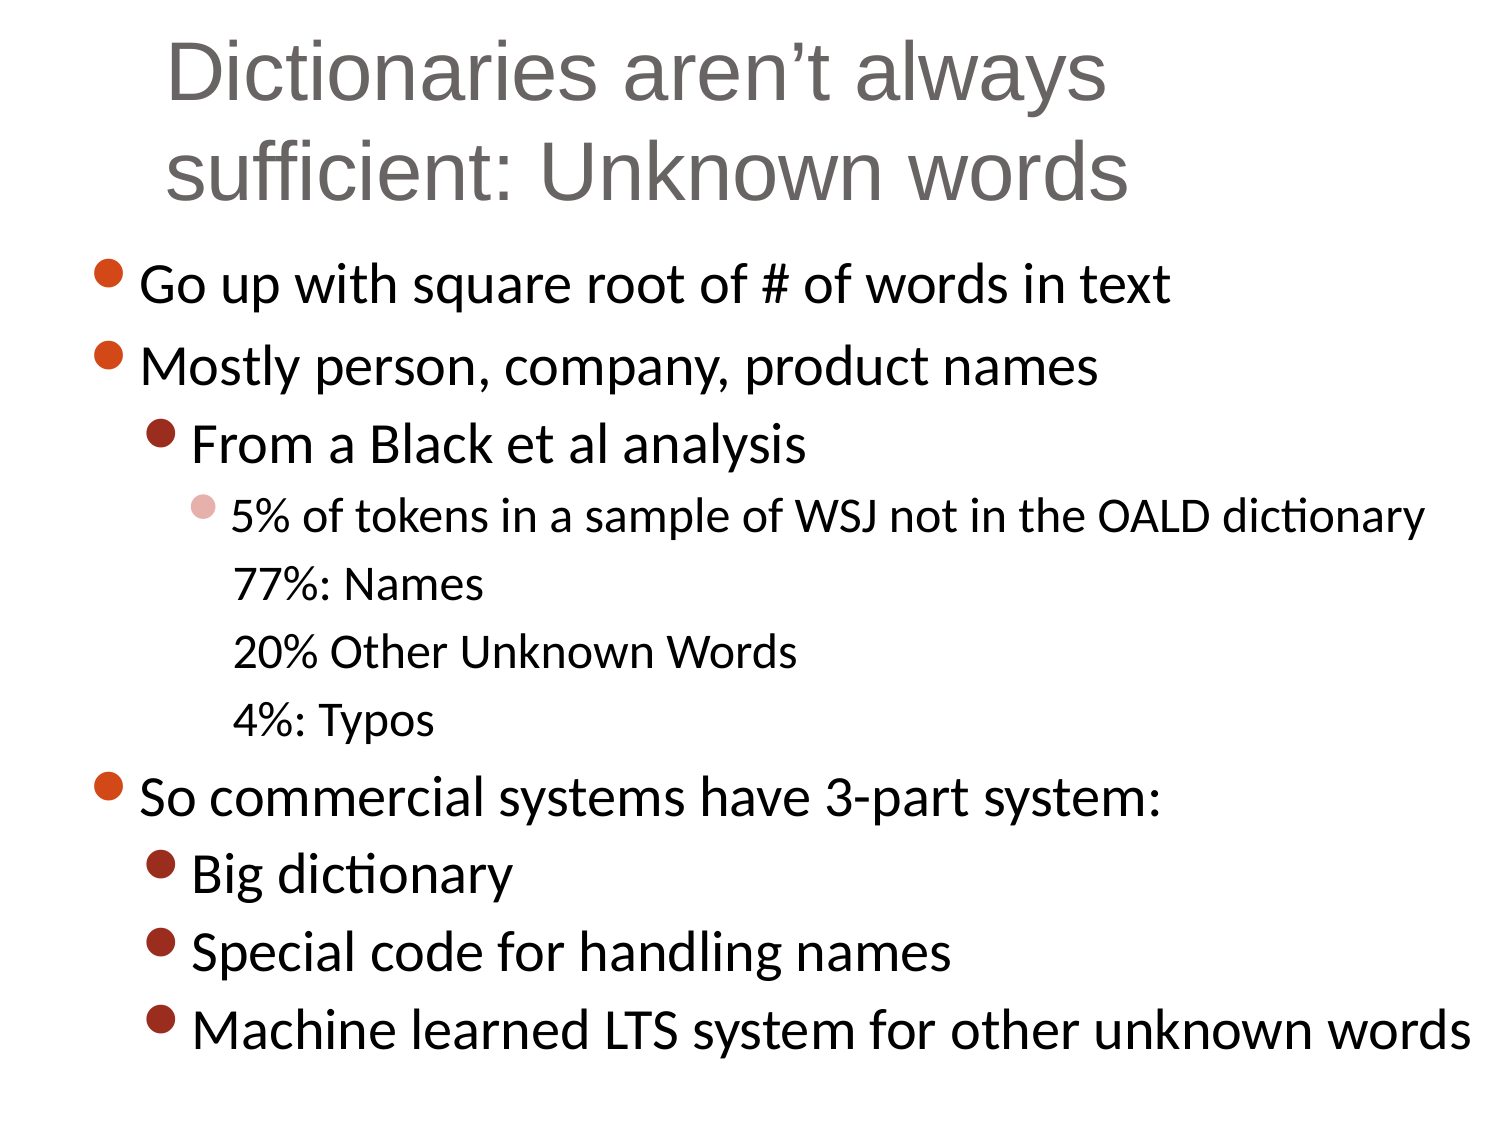

# Dictionaries aren’t always sufficient: Unknown words
Go up with square root of # of words in text
Mostly person, company, product names
From a Black et al analysis
5% of tokens in a sample of WSJ not in the OALD dictionary
77%: Names
20% Other Unknown Words
4%: Typos
So commercial systems have 3-part system:
Big dictionary
Special code for handling names
Machine learned LTS system for other unknown words